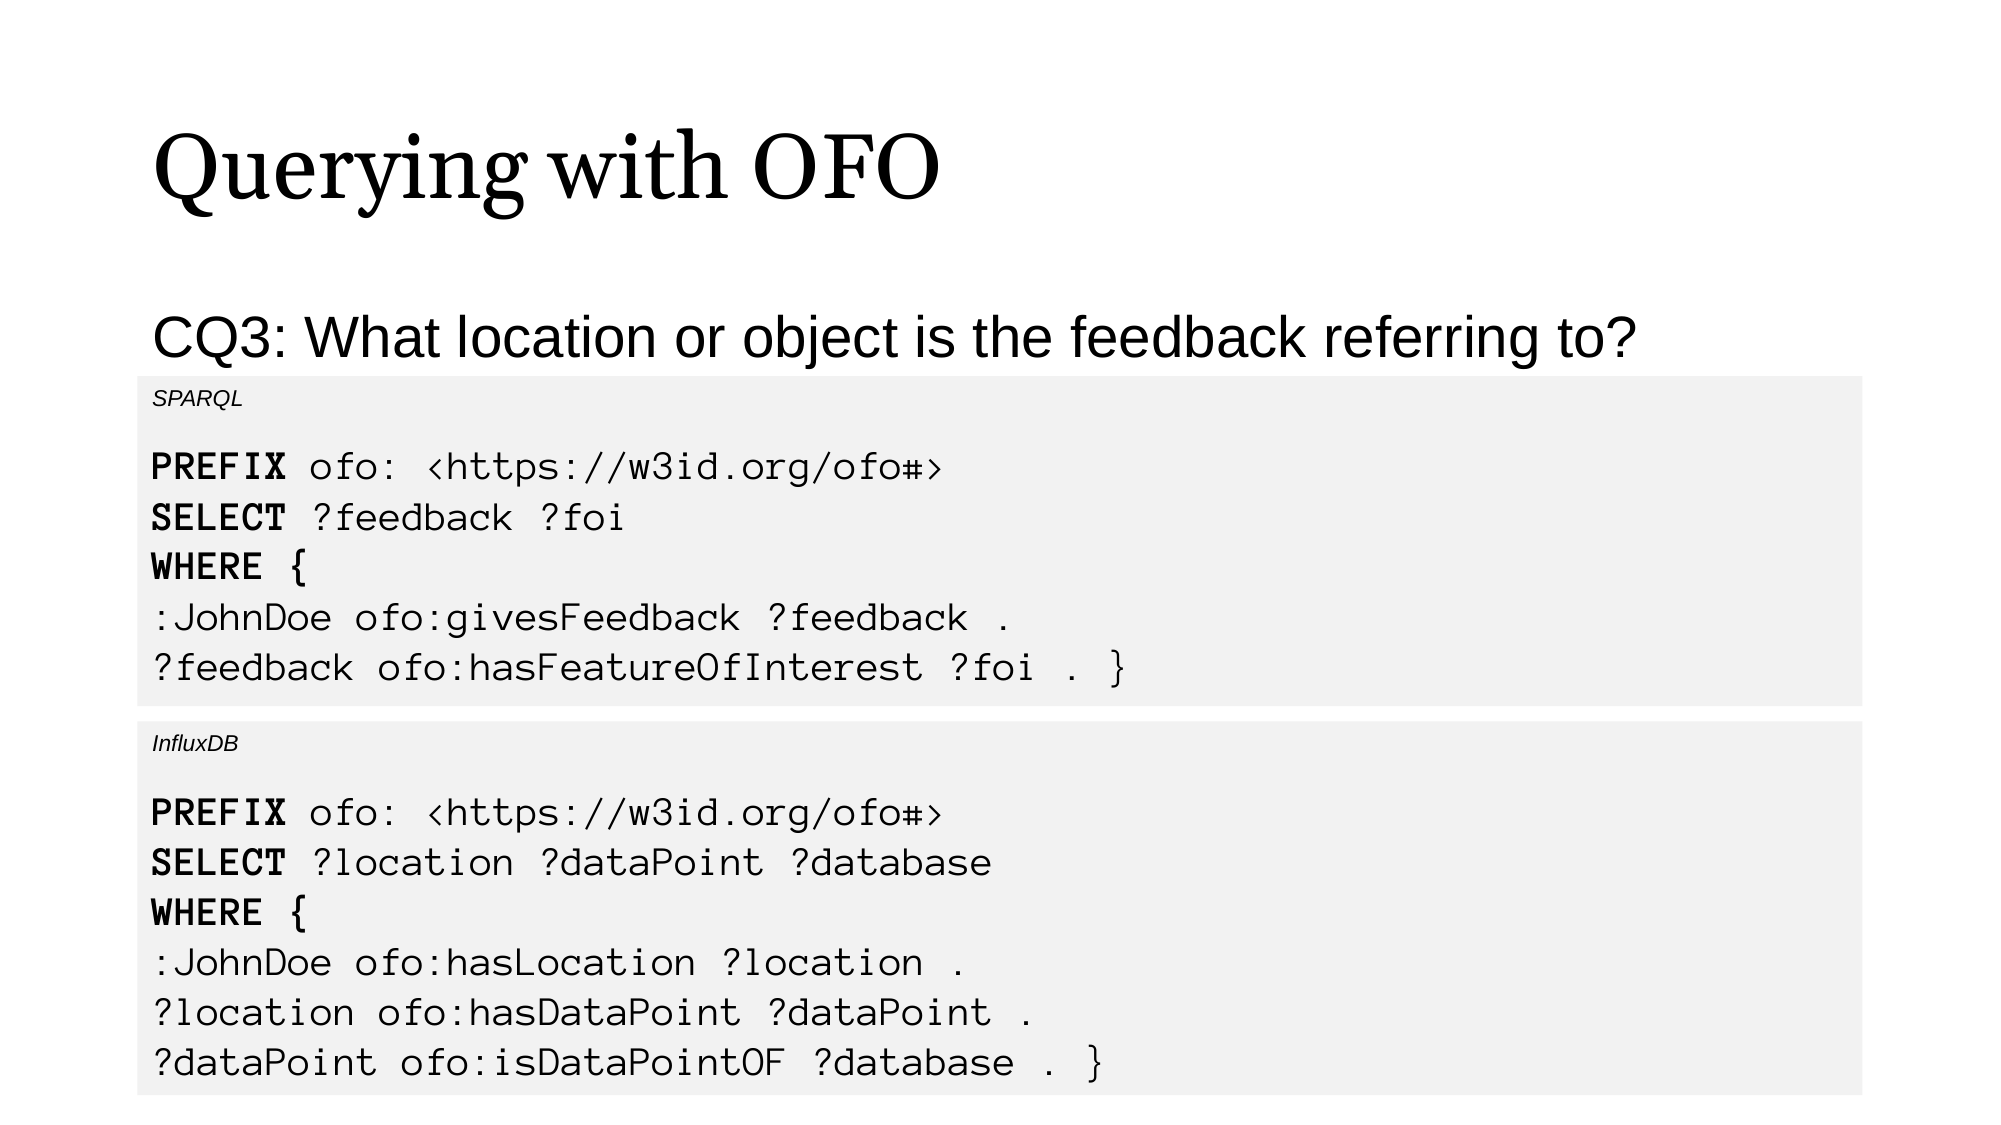

# Querying with OFO
CQ3: What location or object is the feedback referring to?
SPARQL

PREFIX ofo: <https://w3id.org/ofo#>
SELECT ?feedback ?foi
WHERE {
:JohnDoe ofo:givesFeedback ?feedback .
?feedback ofo:hasFeatureOfInterest ?foi . }
InfluxDB

PREFIX ofo: <https://w3id.org/ofo#>
SELECT ?location ?dataPoint ?database
WHERE {
:JohnDoe ofo:hasLocation ?location .
?location ofo:hasDataPoint ?dataPoint .
?dataPoint ofo:isDataPointOF ?database . }